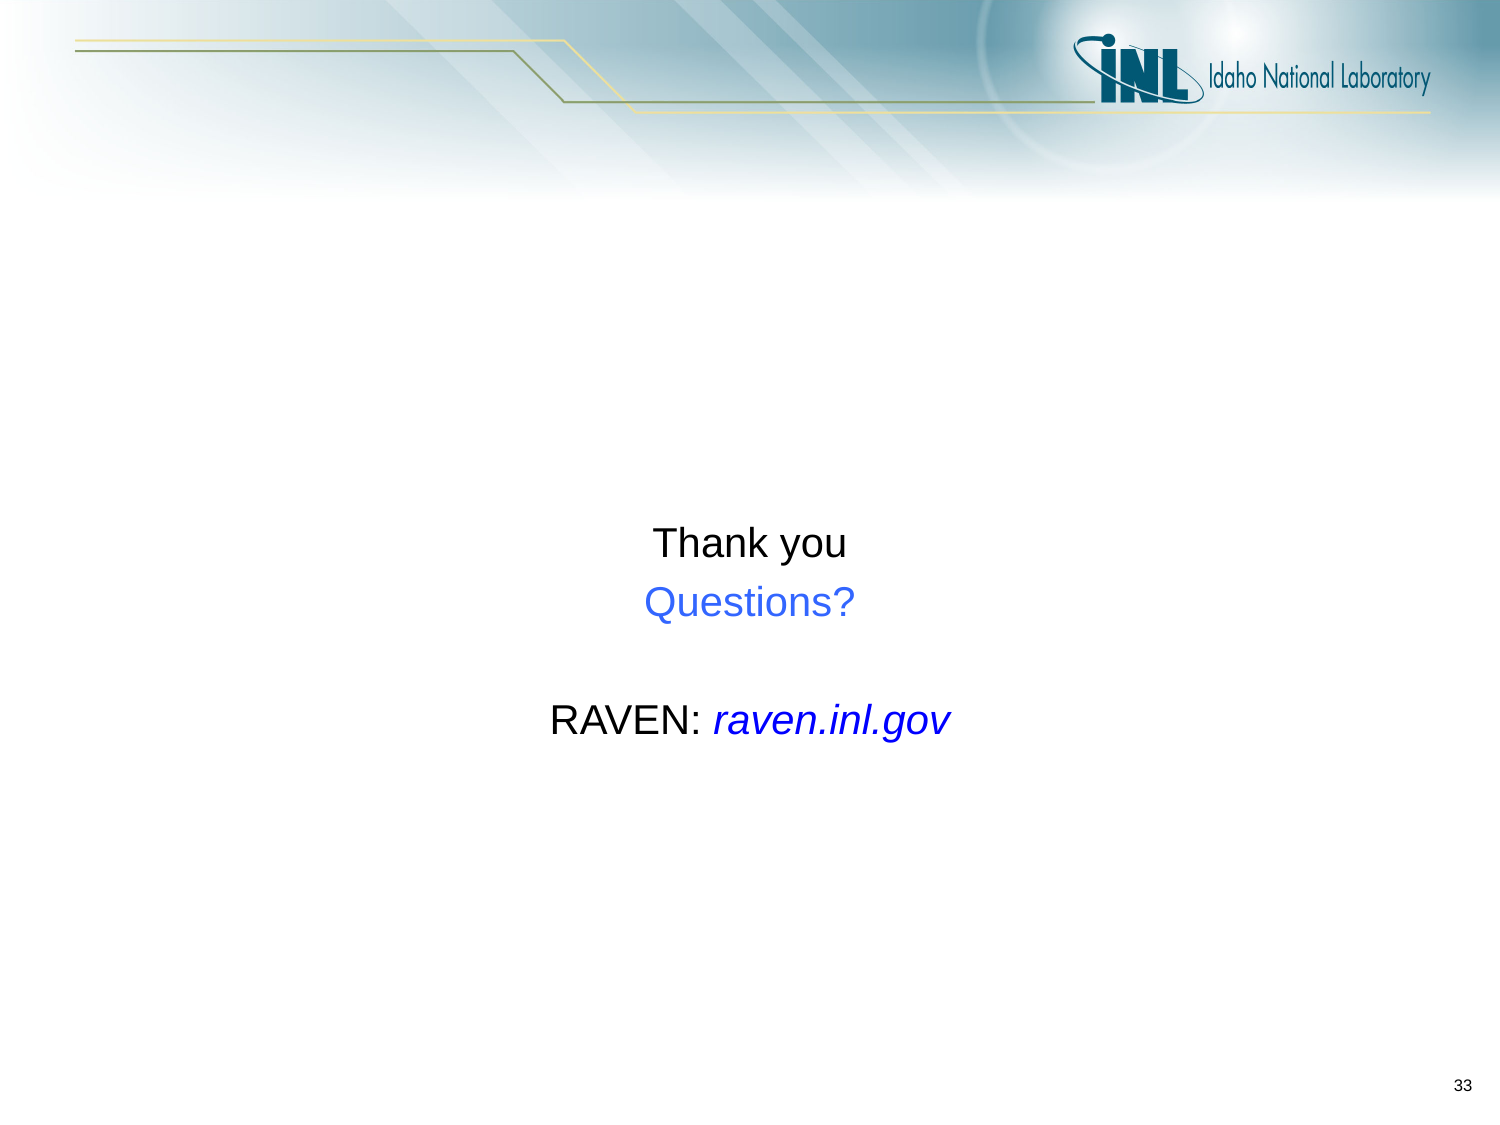

#
Thank you
Questions?

RAVEN: raven.inl.gov
33